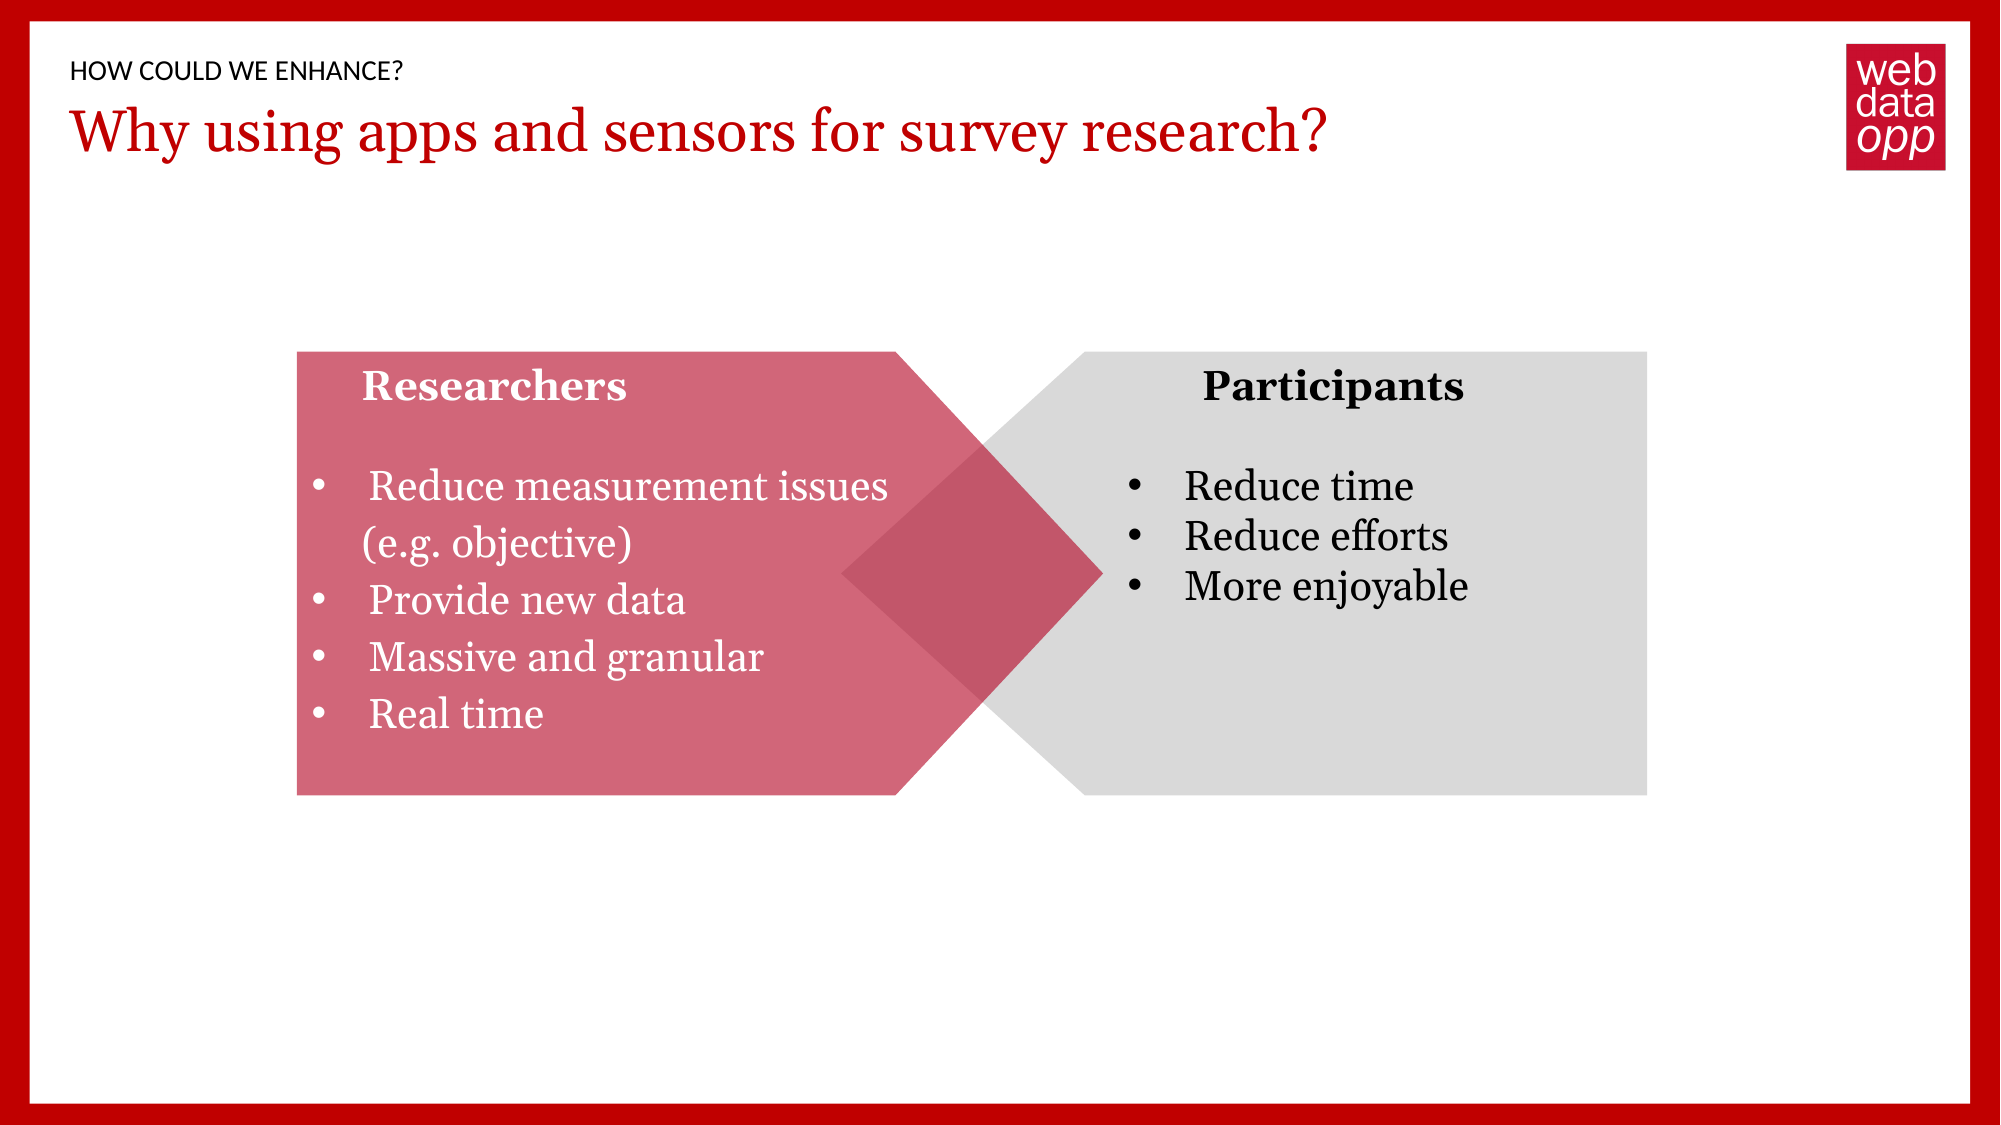

HOW COULD WE ENHANCE?
# Why using apps and sensors for survey research?

       Researchers

Reduce measurement issues
     (e.g. objective)
Provide new data
Massive and granular
Real time

                             Participants

Reduce time
Reduce efforts
More enjoyable